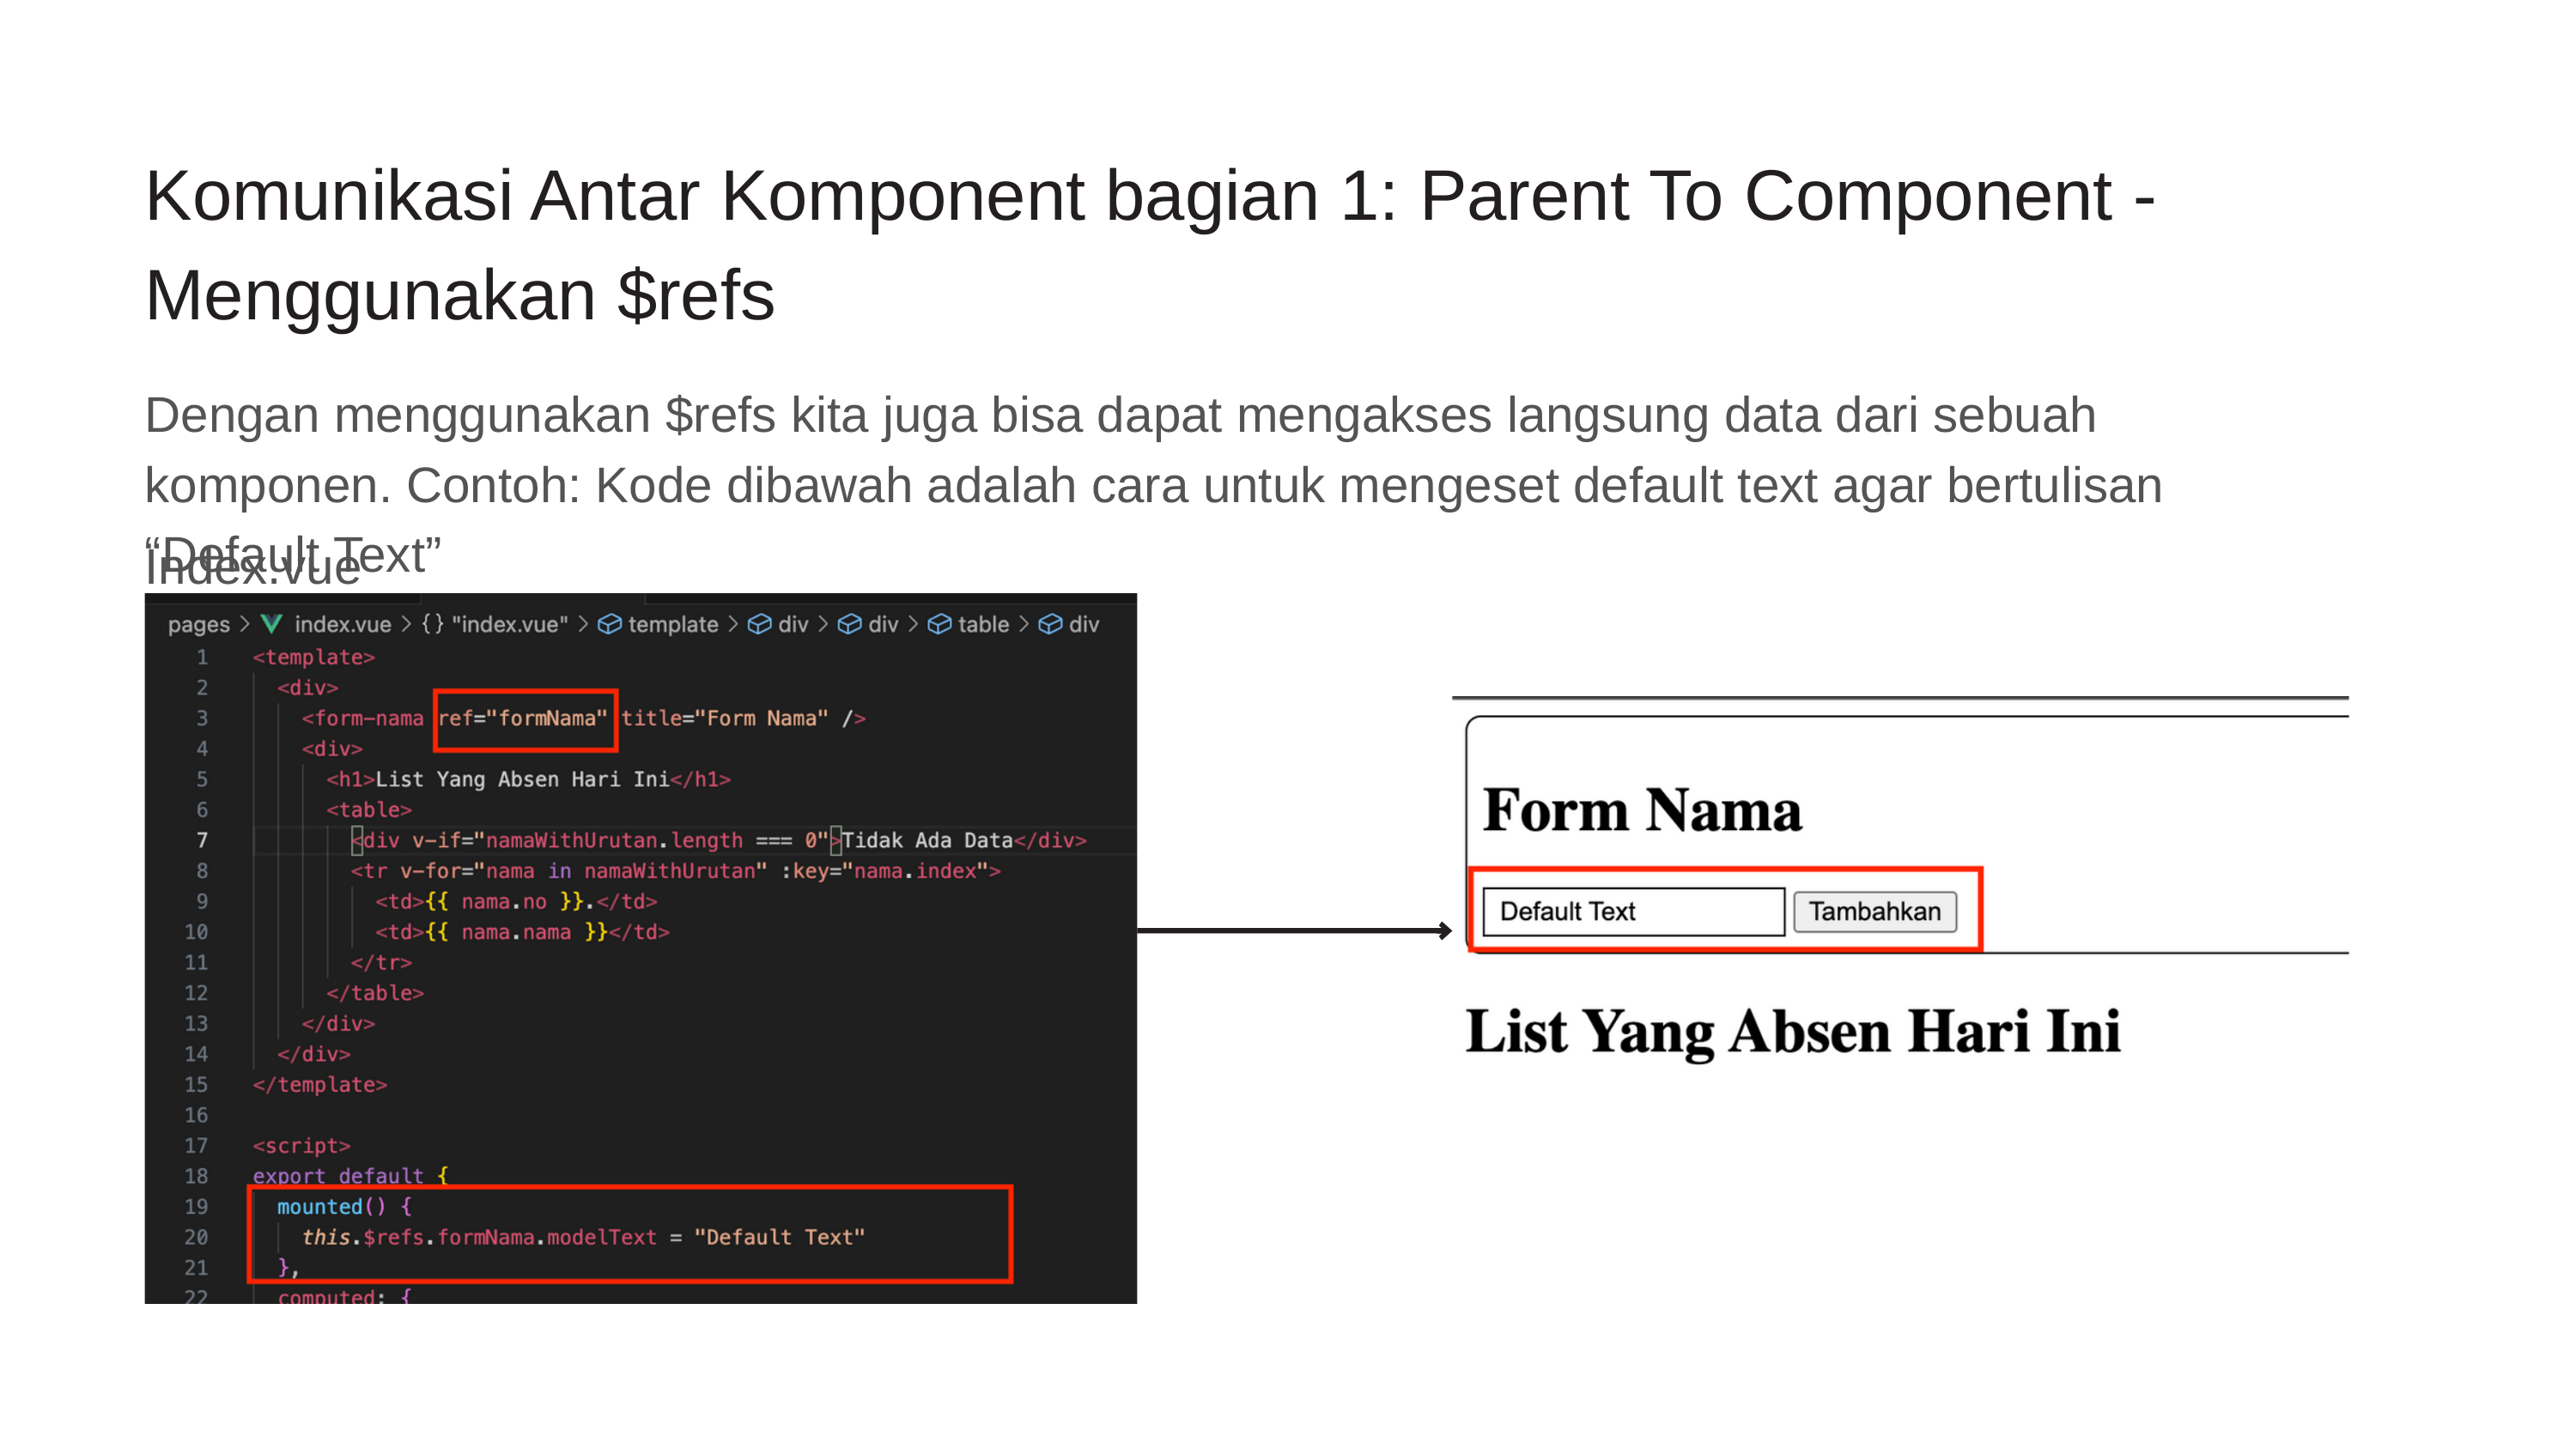

Komunikasi Antar Komponent bagian 1: Parent To Component - Menggunakan $refs
Dengan menggunakan $refs kita juga bisa dapat mengakses langsung data dari sebuah komponen. Contoh: Kode dibawah adalah cara untuk mengeset default text agar bertulisan “Default Text”
Index.vue